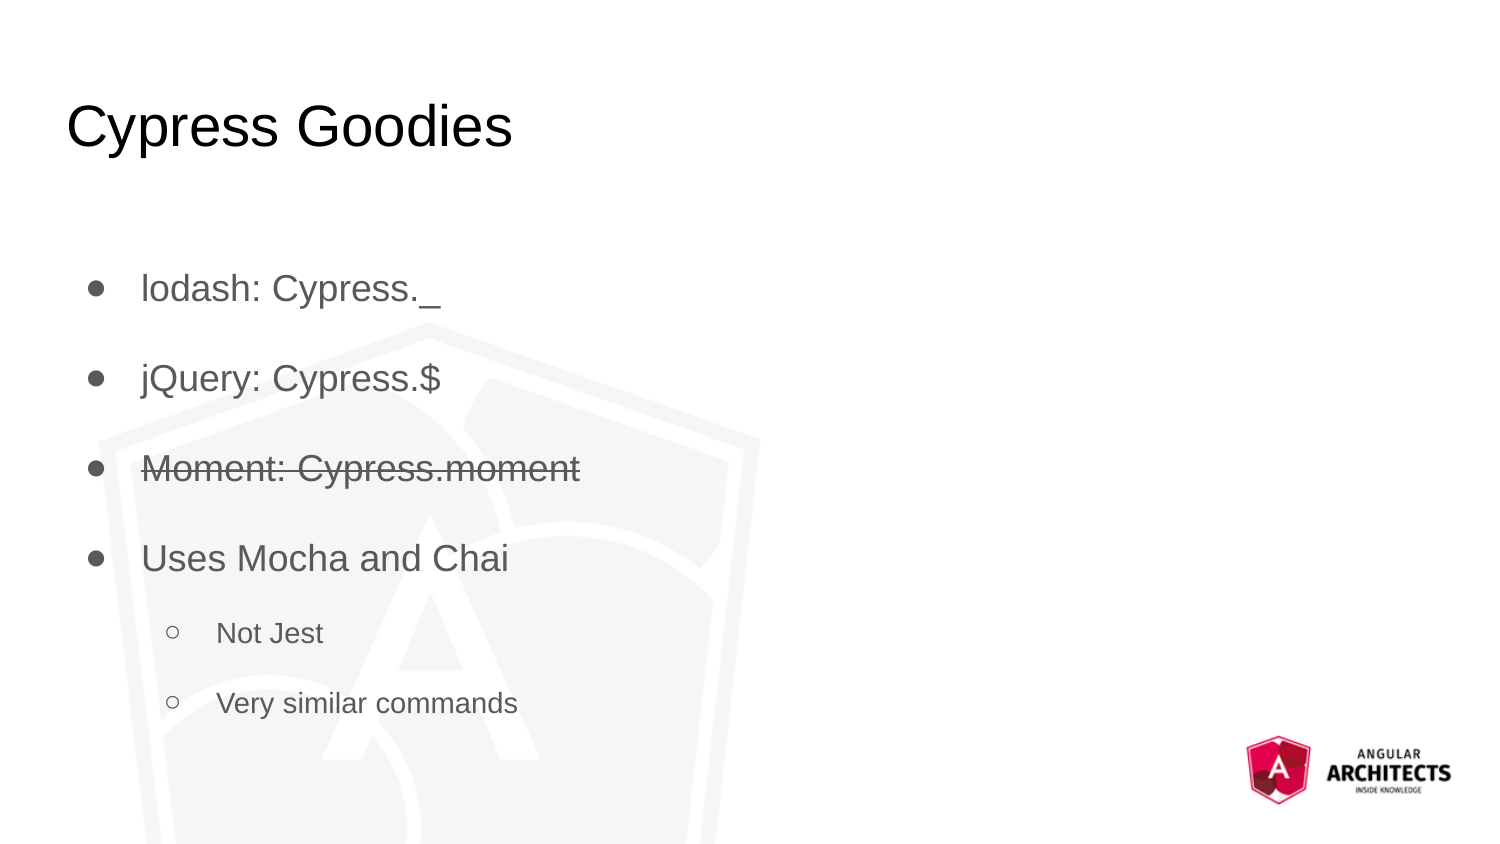

# Cypress Goodies
lodash: Cypress._
jQuery: Cypress.$
Moment: Cypress.moment
Uses Mocha and Chai
Not Jest
Very similar commands